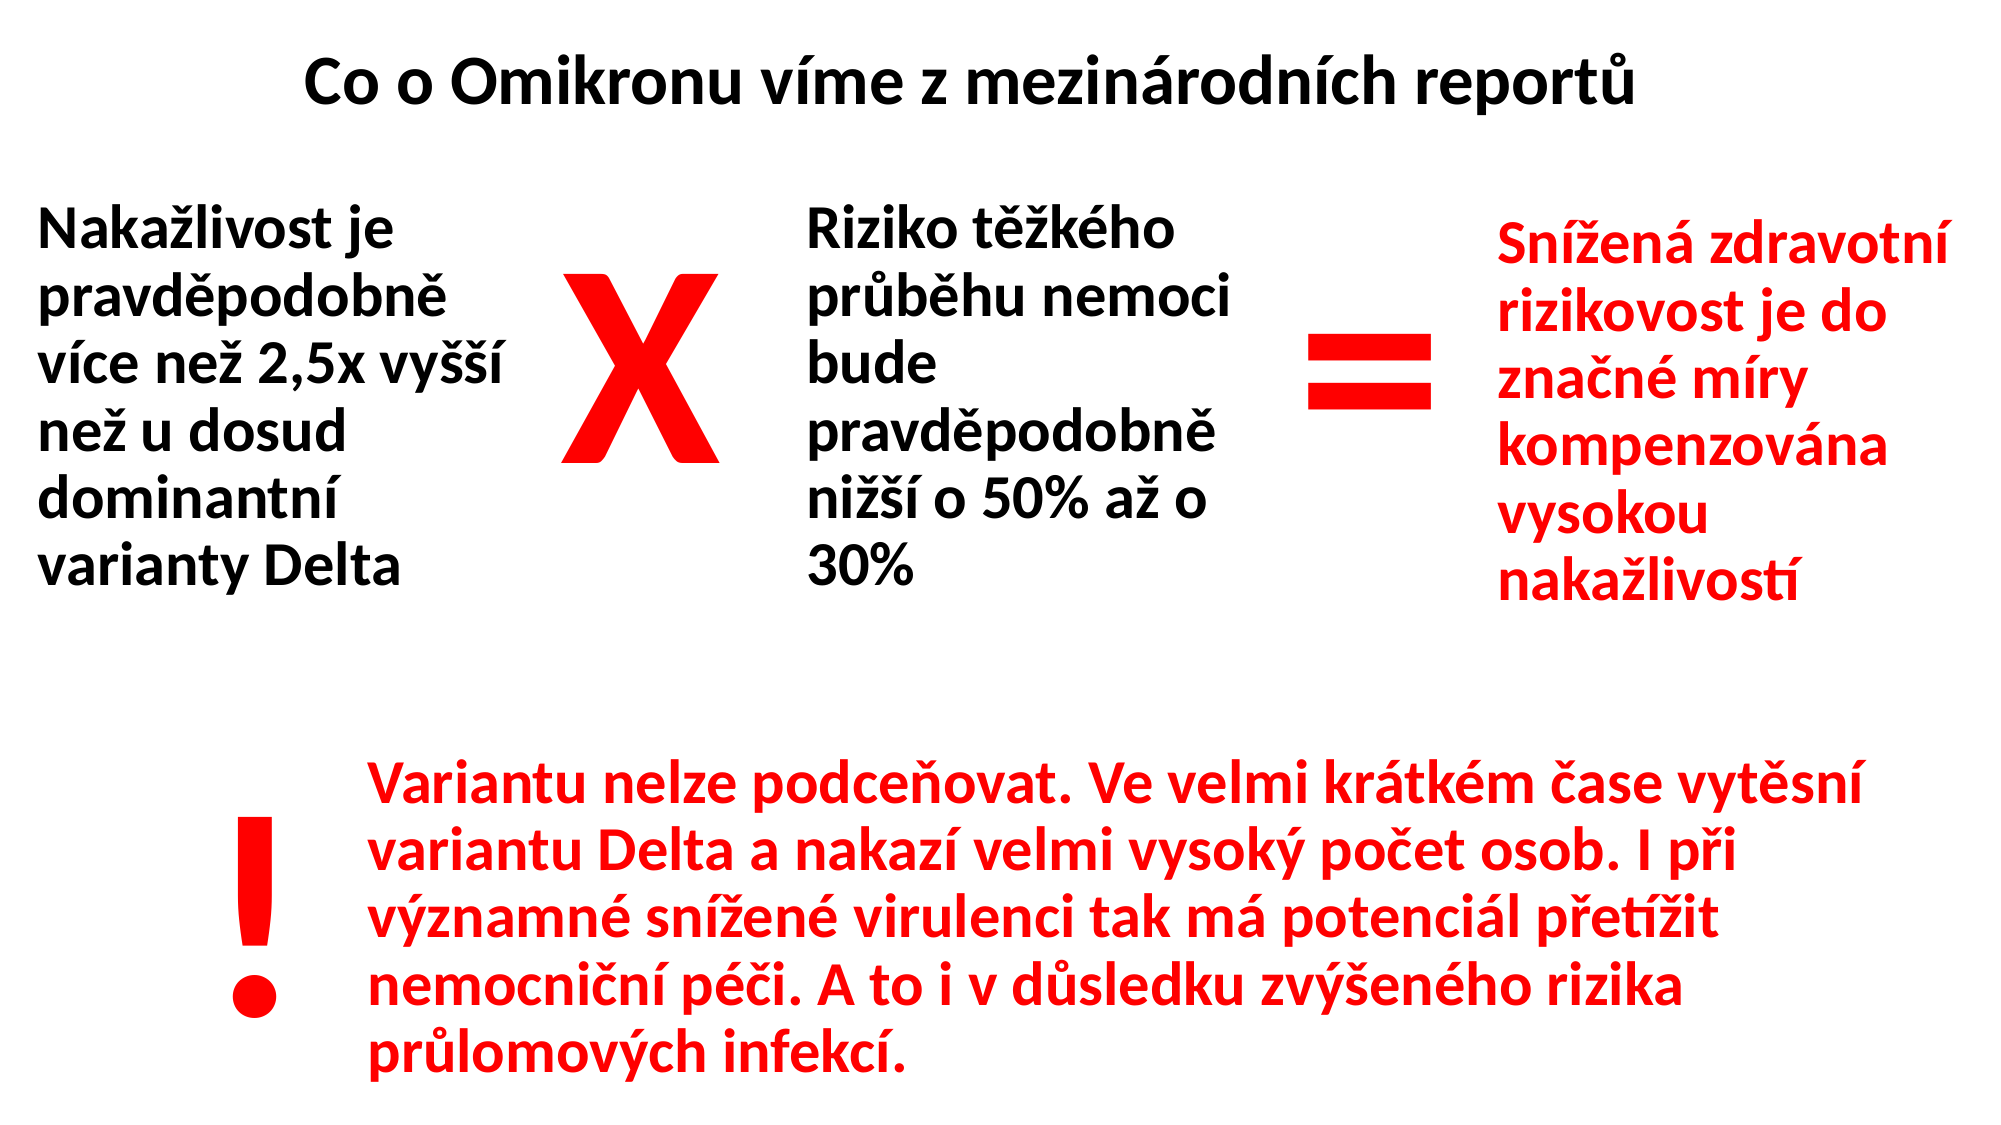

Co o Omikronu víme z mezinárodních reportů
Nakažlivost je pravděpodobně více než 2,5x vyšší než u dosud dominantní varianty Delta
Riziko těžkého průběhu nemoci bude pravděpodobně nižší o 50% až o 30%
Snížená zdravotní rizikovost je do značné míry  kompenzována vysokou nakažlivostí
X
=
Variantu nelze podceňovat. Ve velmi krátkém čase vytěsní variantu Delta a nakazí velmi vysoký počet osob. I při významné snížené virulenci tak má potenciál přetížit nemocniční péči. A to i v důsledku zvýšeného rizika průlomových infekcí.
!